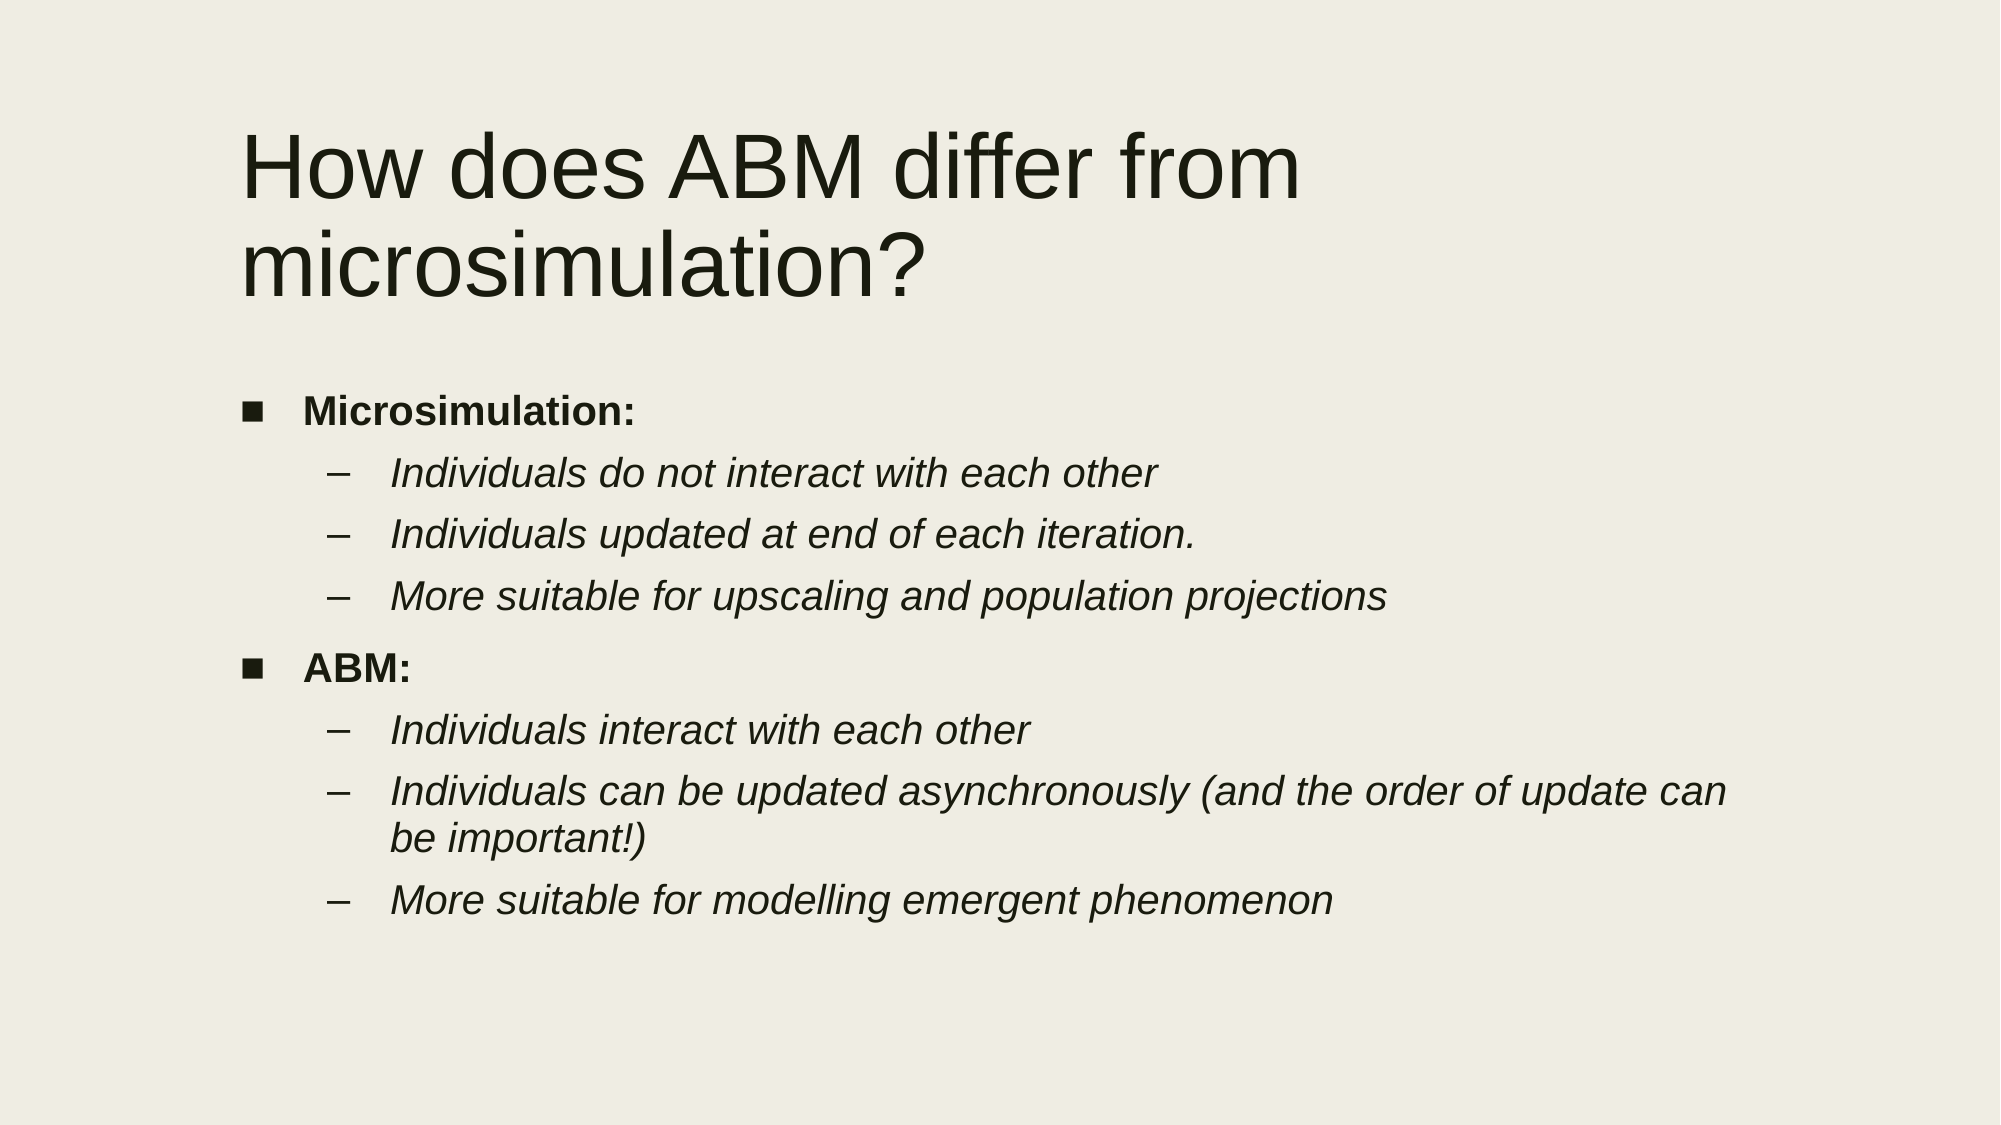

# How does ABM differ from microsimulation?
Microsimulation:
Individuals do not interact with each other
Individuals updated at end of each iteration.
More suitable for upscaling and population projections
ABM:
Individuals interact with each other
Individuals can be updated asynchronously (and the order of update can be important!)
More suitable for modelling emergent phenomenon